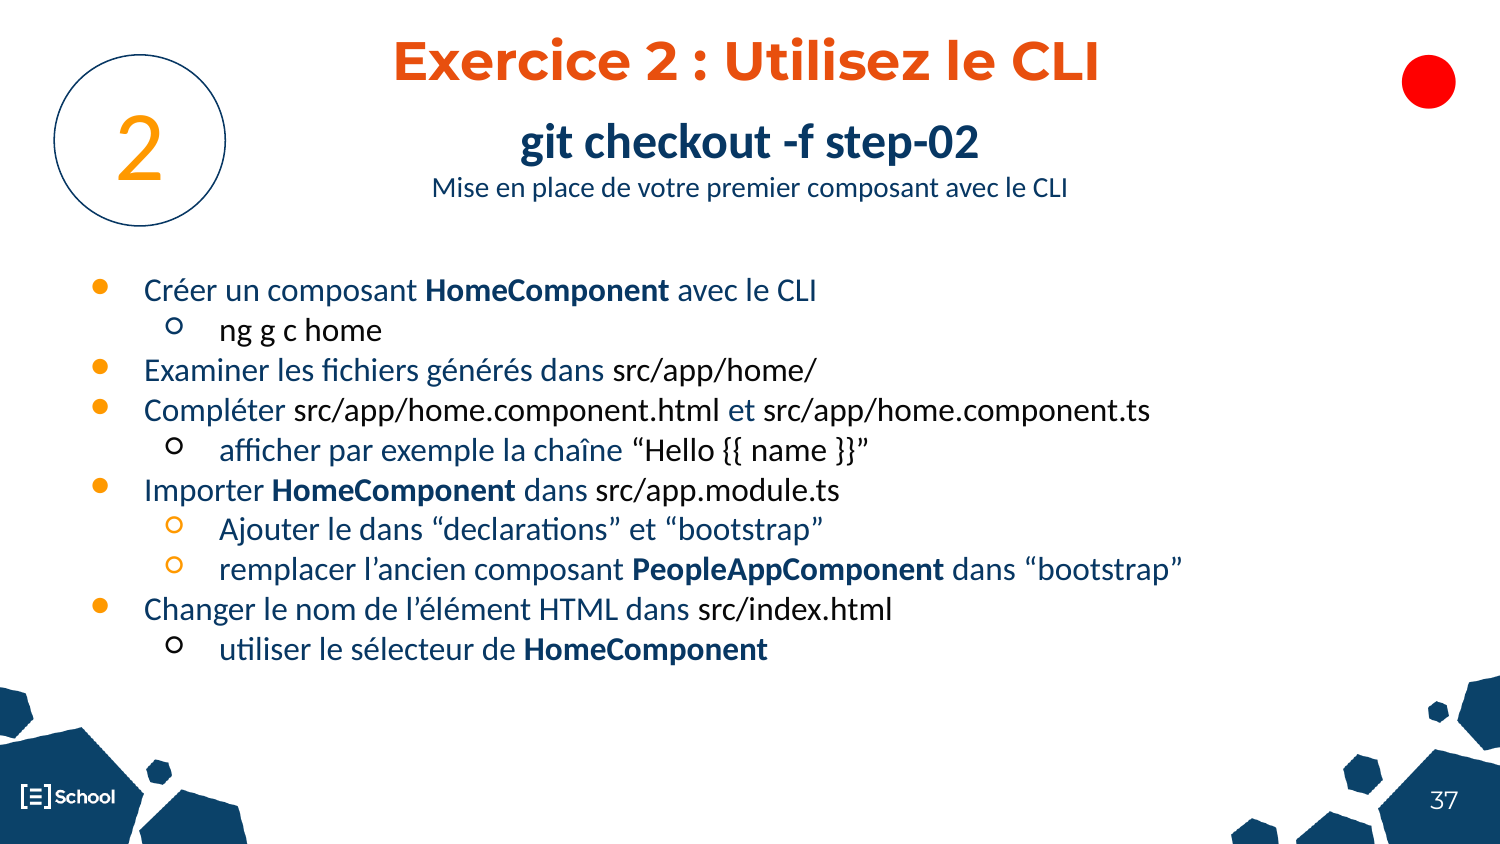

●
Exercice 2 : Utilisez le CLI

2
git checkout -f step-02
Mise en place de votre premier composant avec le CLI
Créer un composant HomeComponent avec le CLI
ng g c home
Examiner les fichiers générés dans src/app/home/
Compléter src/app/home.component.html et src/app/home.component.ts
afficher par exemple la chaîne “Hello {{ name }}”
Importer HomeComponent dans src/app.module.ts
Ajouter le dans “declarations” et “bootstrap”
remplacer l’ancien composant PeopleAppComponent dans “bootstrap”
Changer le nom de l’élément HTML dans src/index.html
utiliser le sélecteur de HomeComponent
37